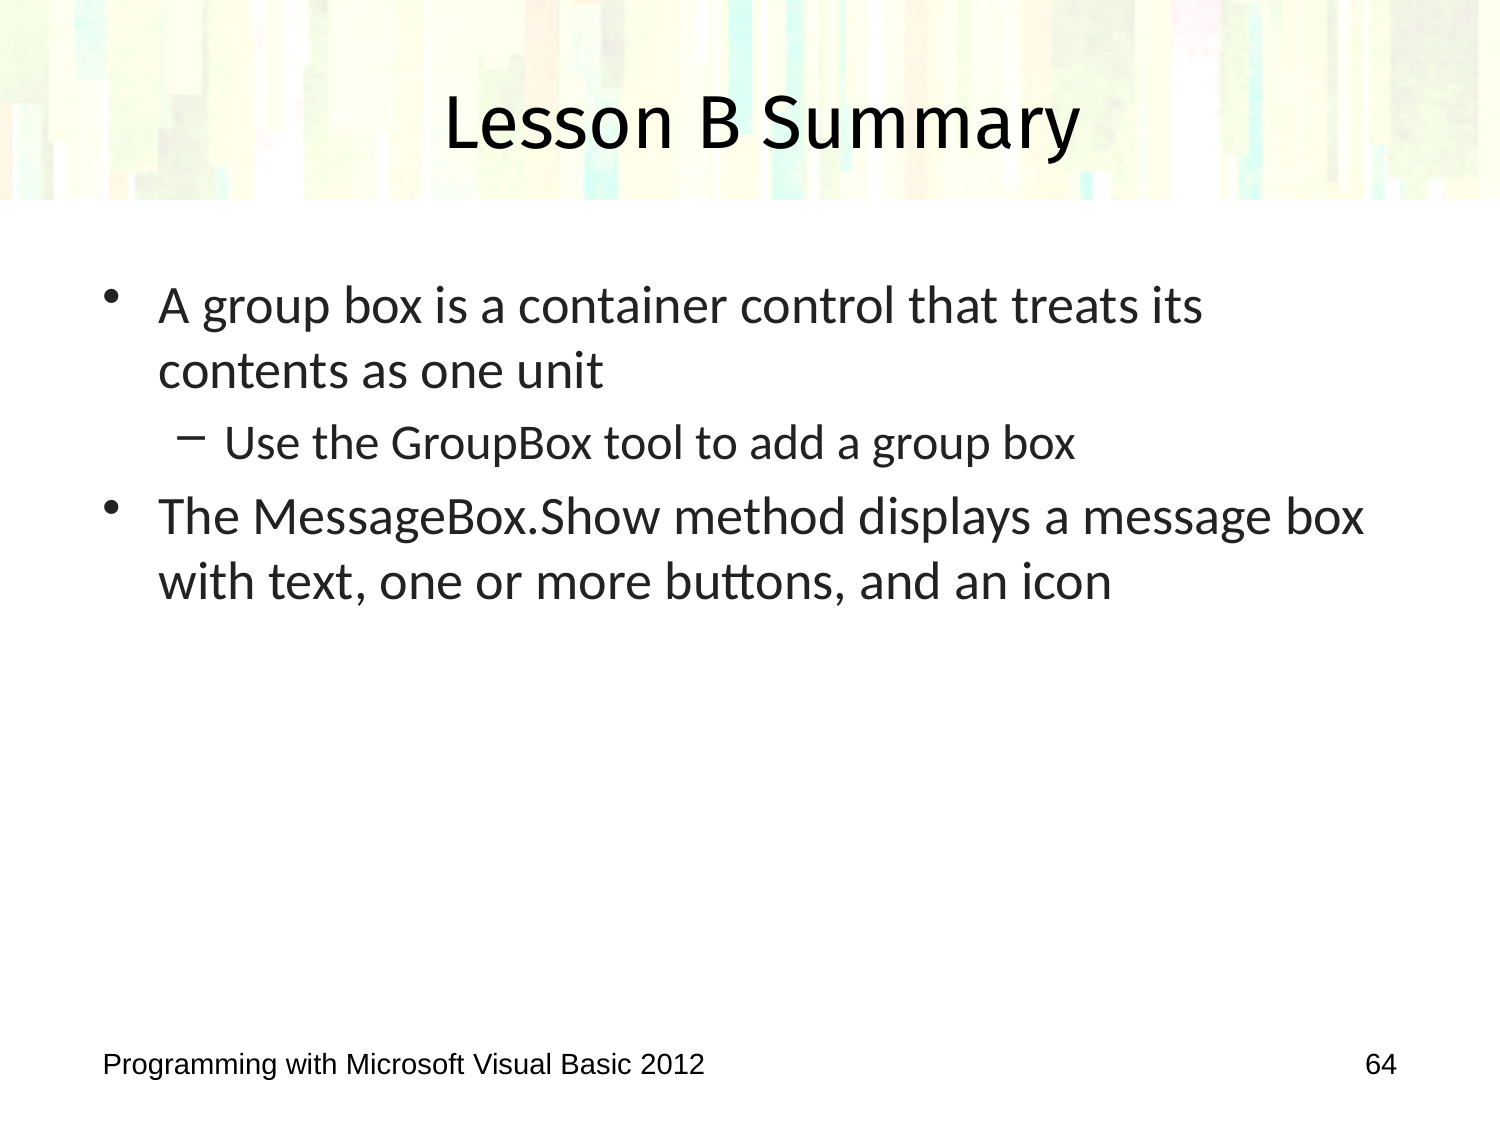

Lesson B Summary
A group box is a container control that treats its contents as one unit
Use the GroupBox tool to add a group box
The MessageBox.Show method displays a message box with text, one or more buttons, and an icon

Programming with Microsoft Visual Basic 2012
64